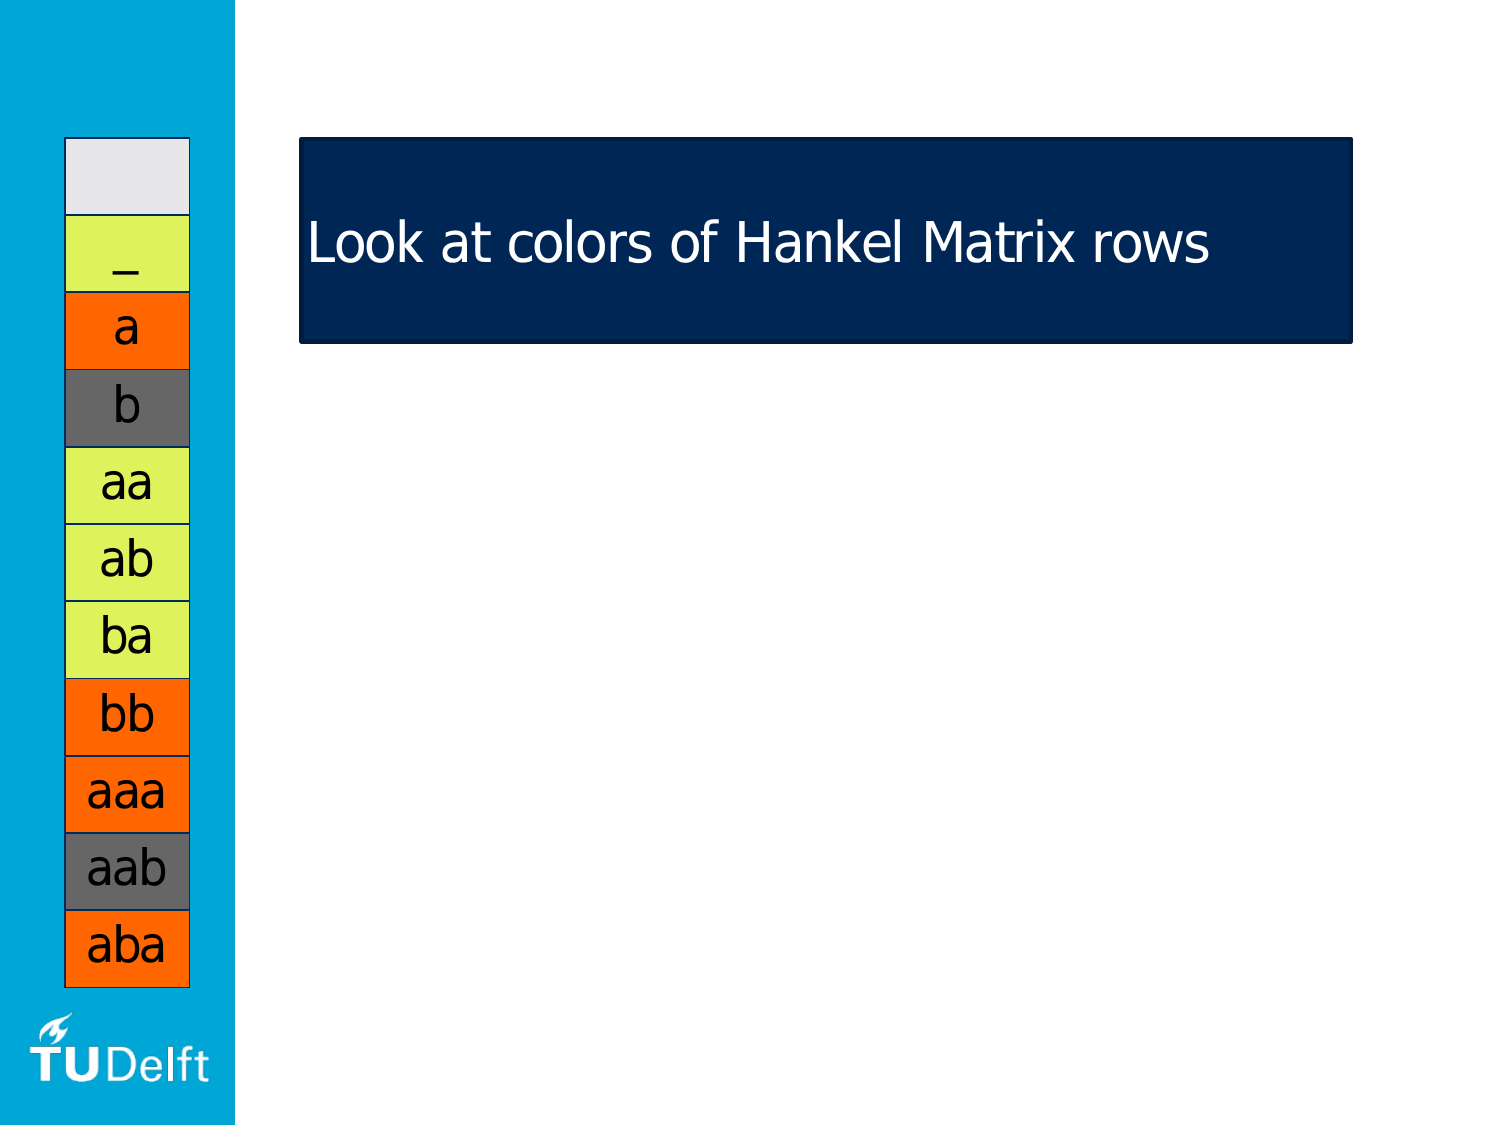

|  |
| --- |
| \_ |
| a |
| b |
| aa |
| ab |
| ba |
| bb |
| aaa |
| aab |
| aba |
Look at colors of Hankel Matrix rows